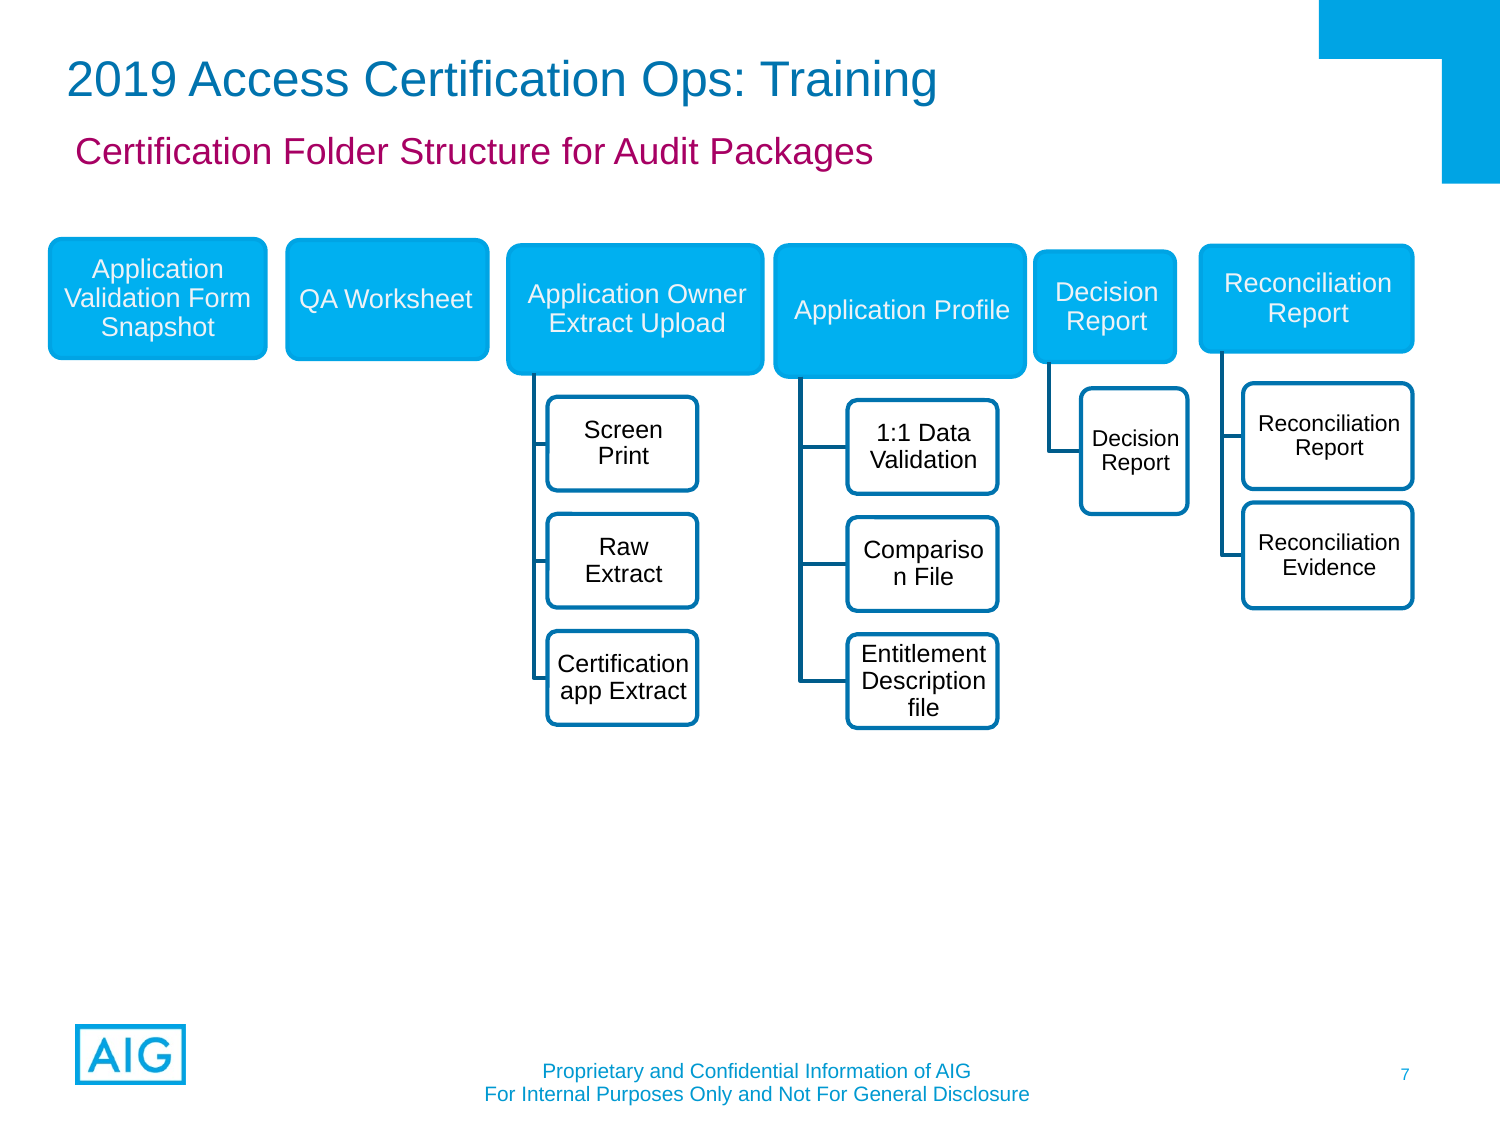

2019 Access Certification Ops: Training
Certification Folder Structure for Audit Packages
Decision Report
Decision Report
Reconciliation Report
Reconciliation Report
Reconciliation Evidence

Application Validation Form Snapshot

QA Worksheet
Application Owner Extract Upload
Screen Print
Raw Extract
Certification app Extract
Application Profile
1:1 Data Validation
Comparison File
Entitlement Description file